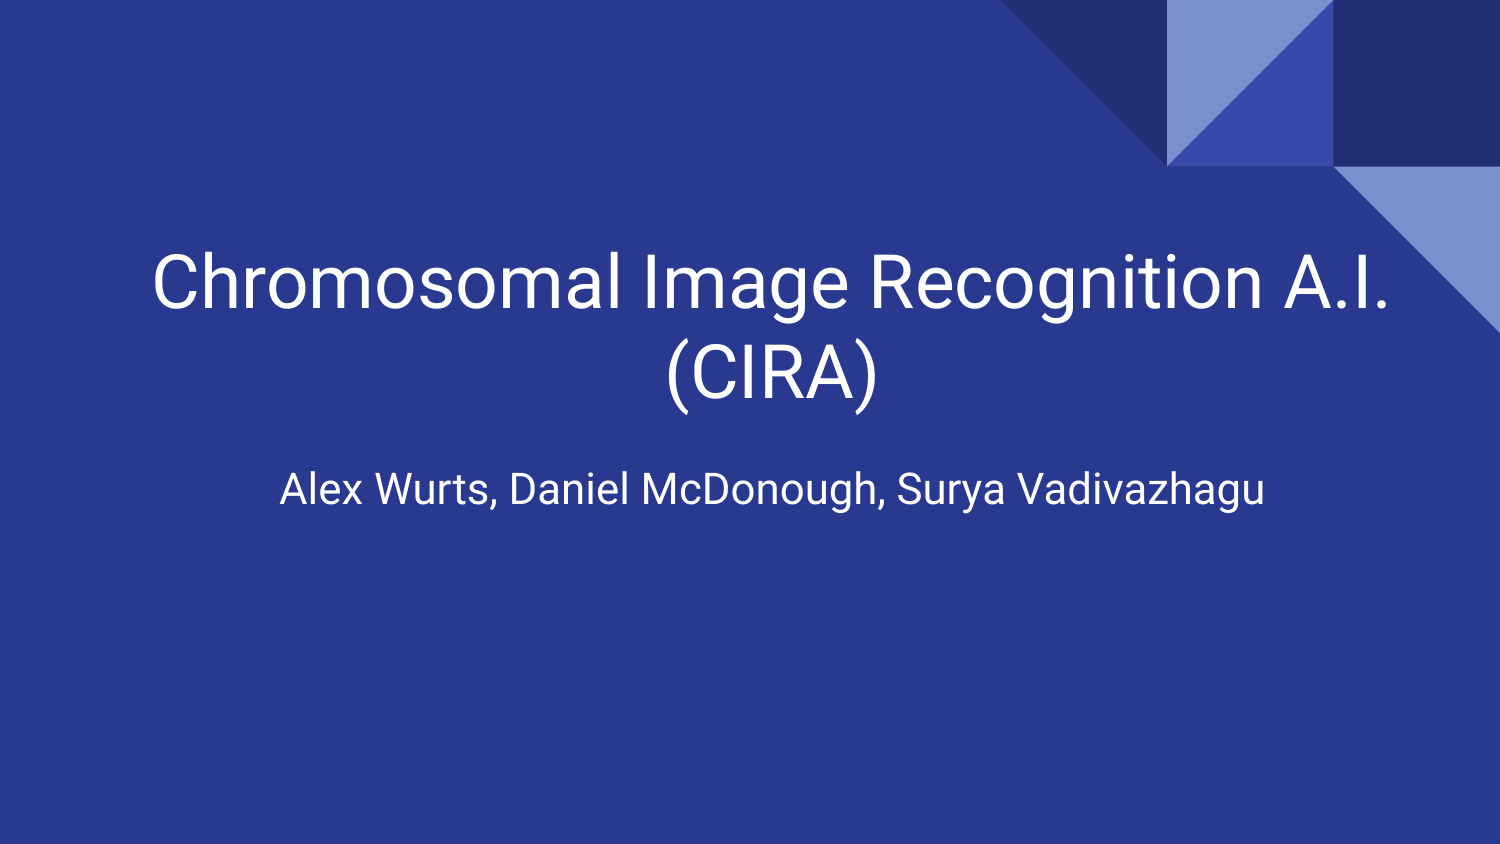

# Chromosomal Image Recognition A.I. (CIRA)
Alex Wurts, Daniel McDonough, Surya Vadivazhagu